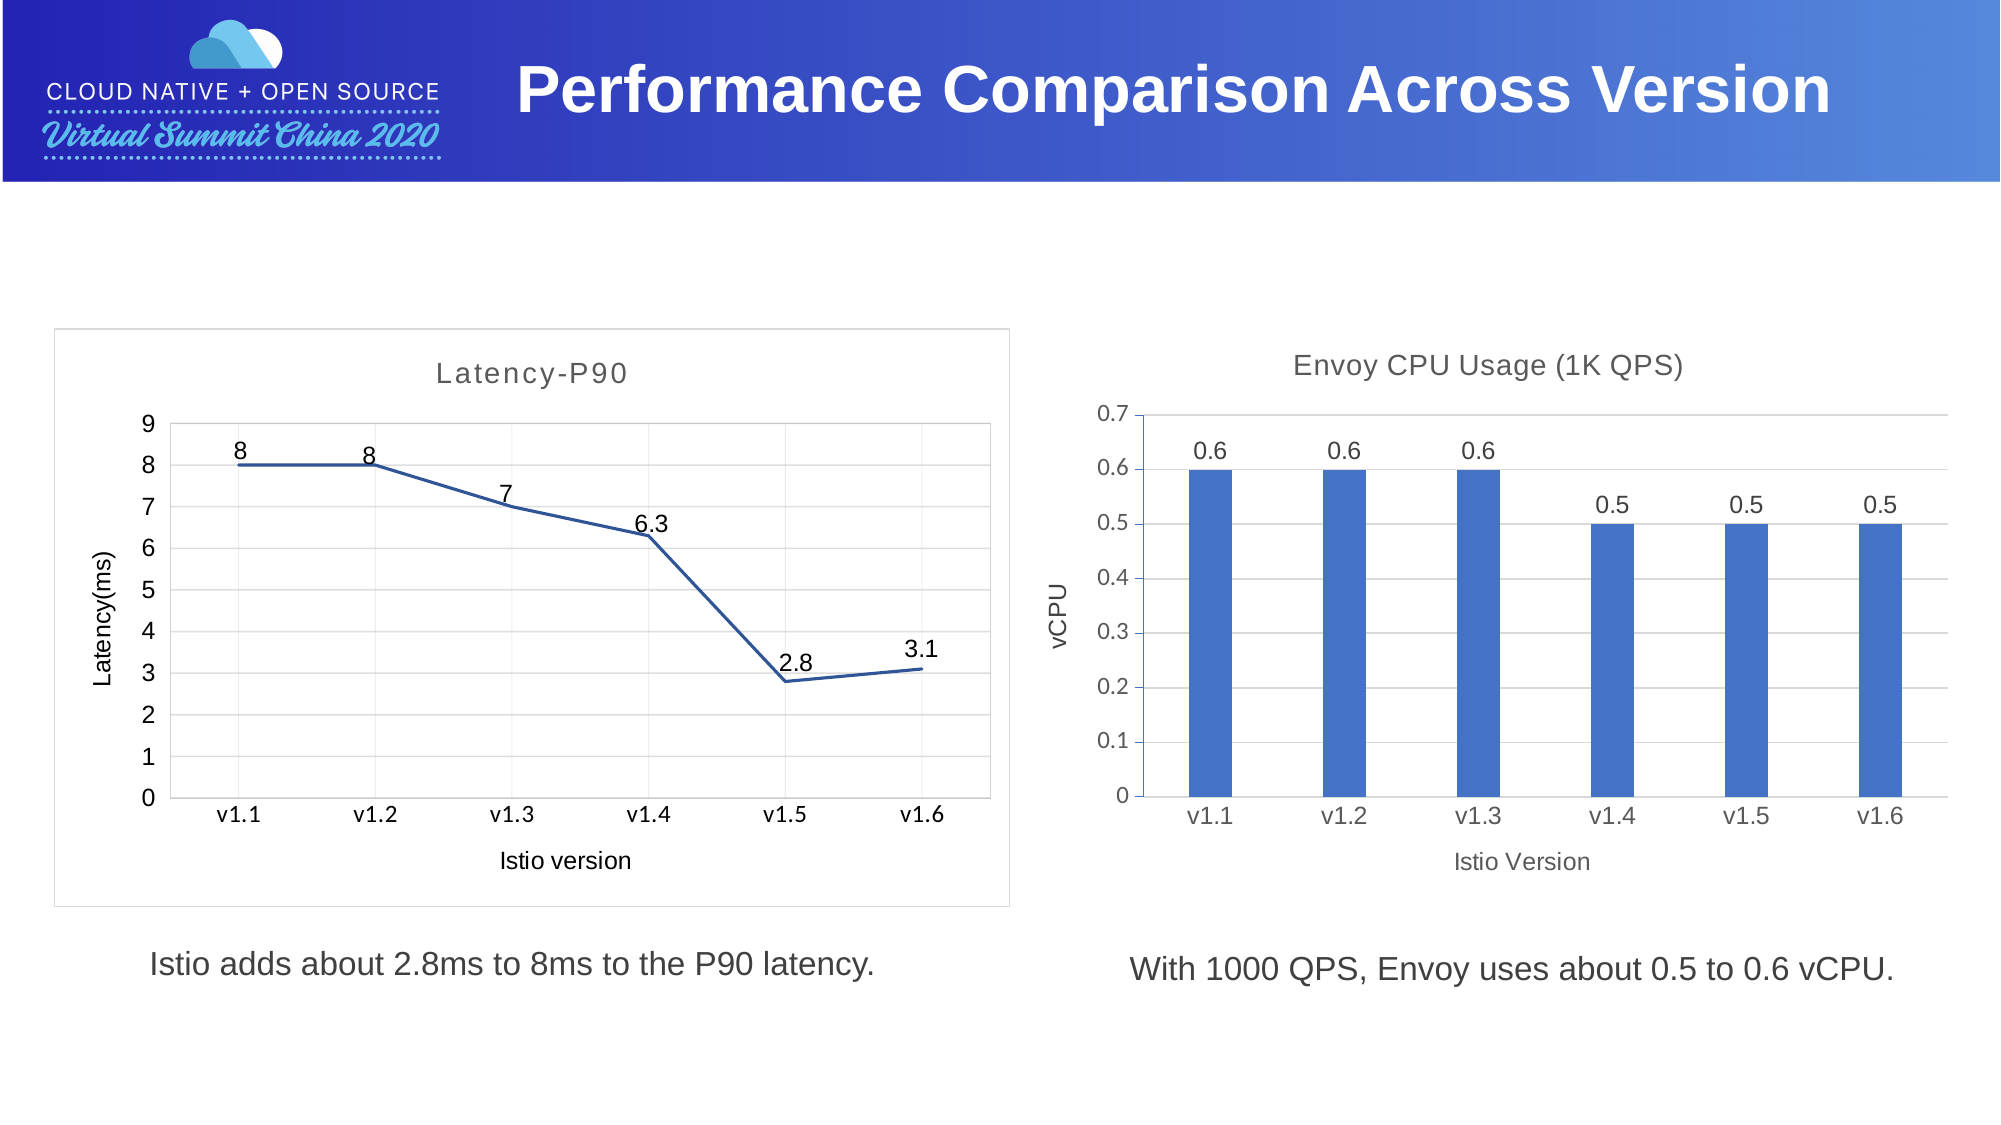

Performance Comparison Across Version

### Chart: Envoy CPU Usage (1K QPS)

| Category |  |
|---|---|
| v1.1 | 0.6 |
| v1.2 | 0.6 |
| v1.3 | 0.6 |
| v1.4 | 0.5 |
| v1.5 | 0.5 |
| v1.6 | 0.5 |

### Chart: Latency-P90

| Category |  |
|---|---|
| v1.1 | 8.0 |
| v1.2 | 8.0 |
| v1.3 | 7.0 |
| v1.4 | 6.3 |
| v1.5 | 2.8 |
| v1.6 | 3.1 |
Istio adds about 2.8ms to 8ms to the P90 latency.

With 1000 QPS, Envoy uses about 0.5 to 0.6 vCPU.